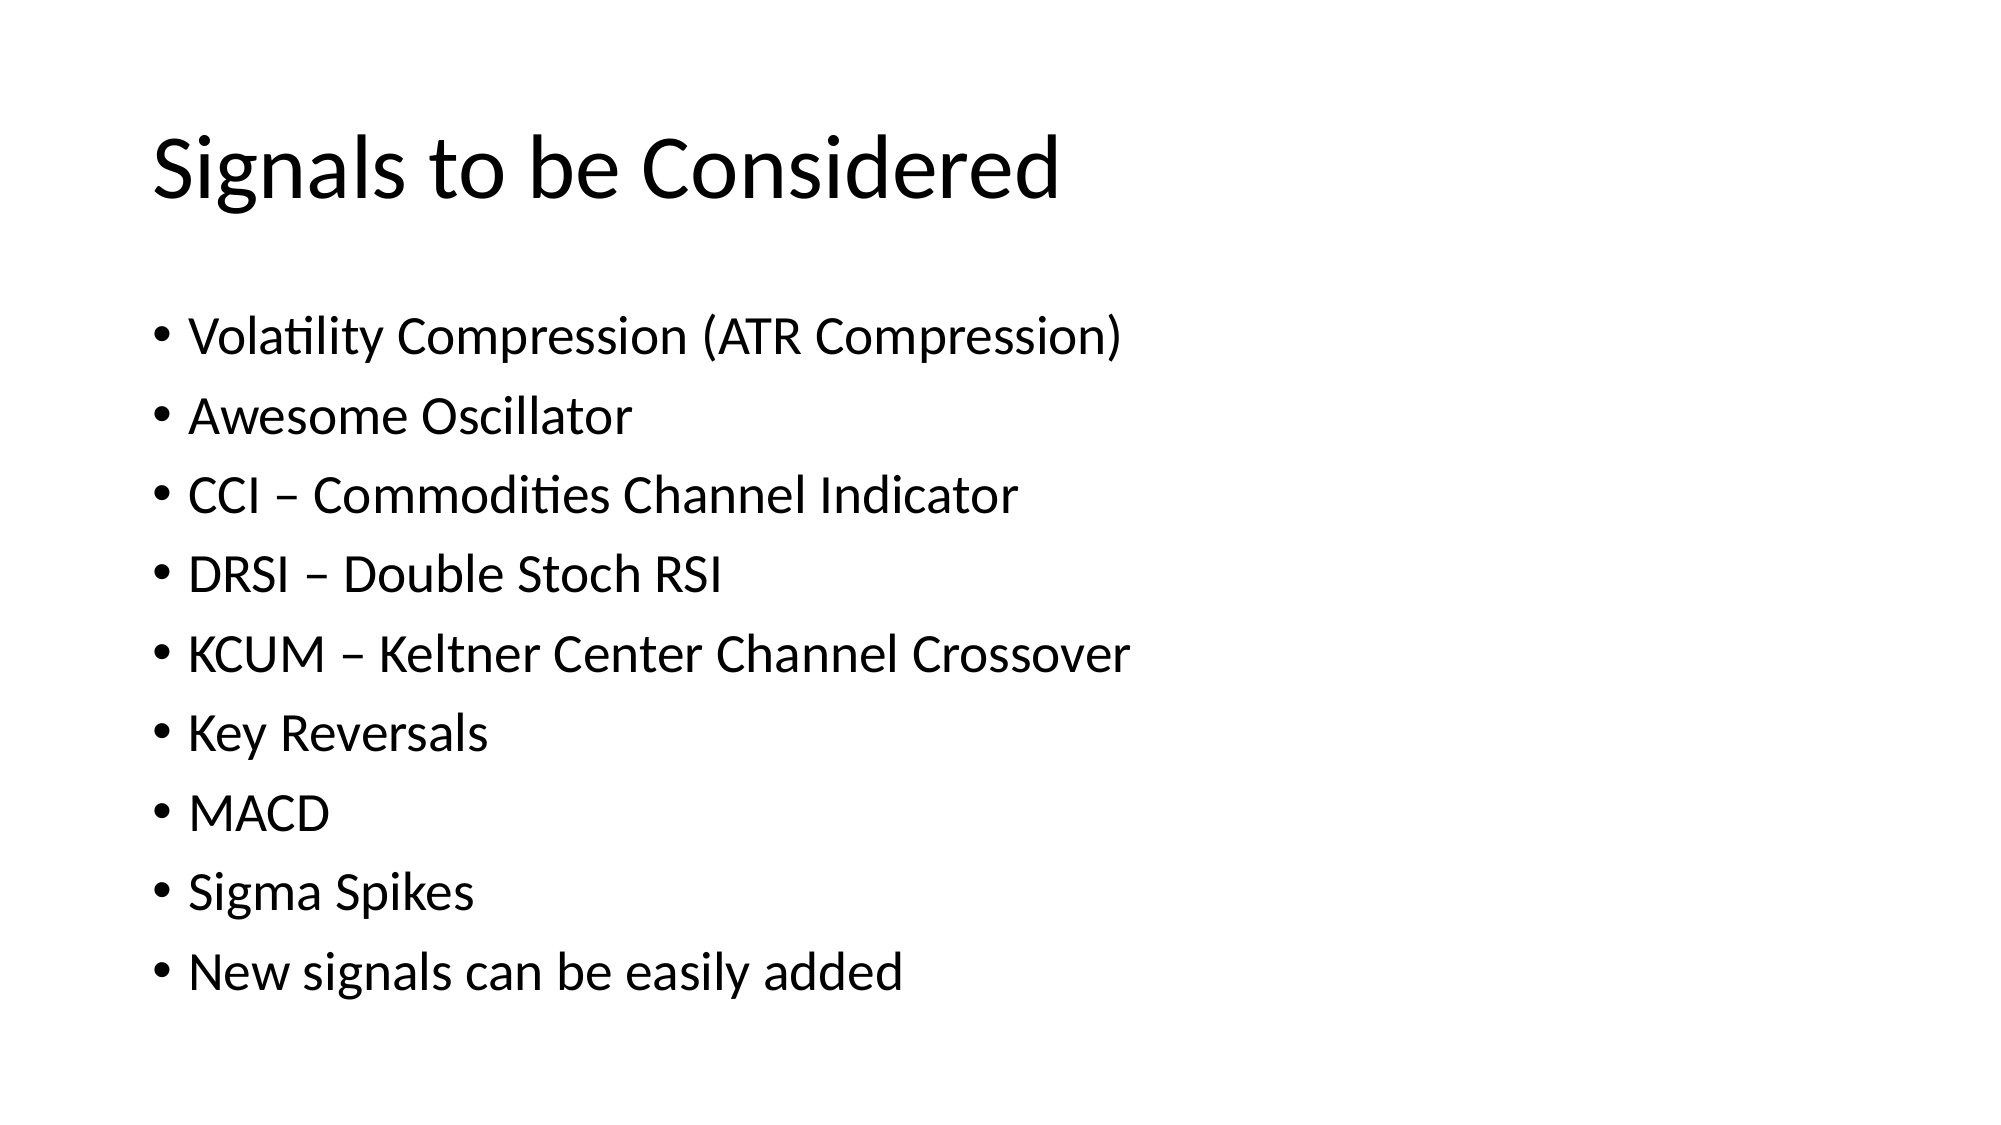

# Signals to be Considered
Volatility Compression (ATR Compression)
Awesome Oscillator
CCI – Commodities Channel Indicator
DRSI – Double Stoch RSI
KCUM – Keltner Center Channel Crossover
Key Reversals
MACD
Sigma Spikes
New signals can be easily added